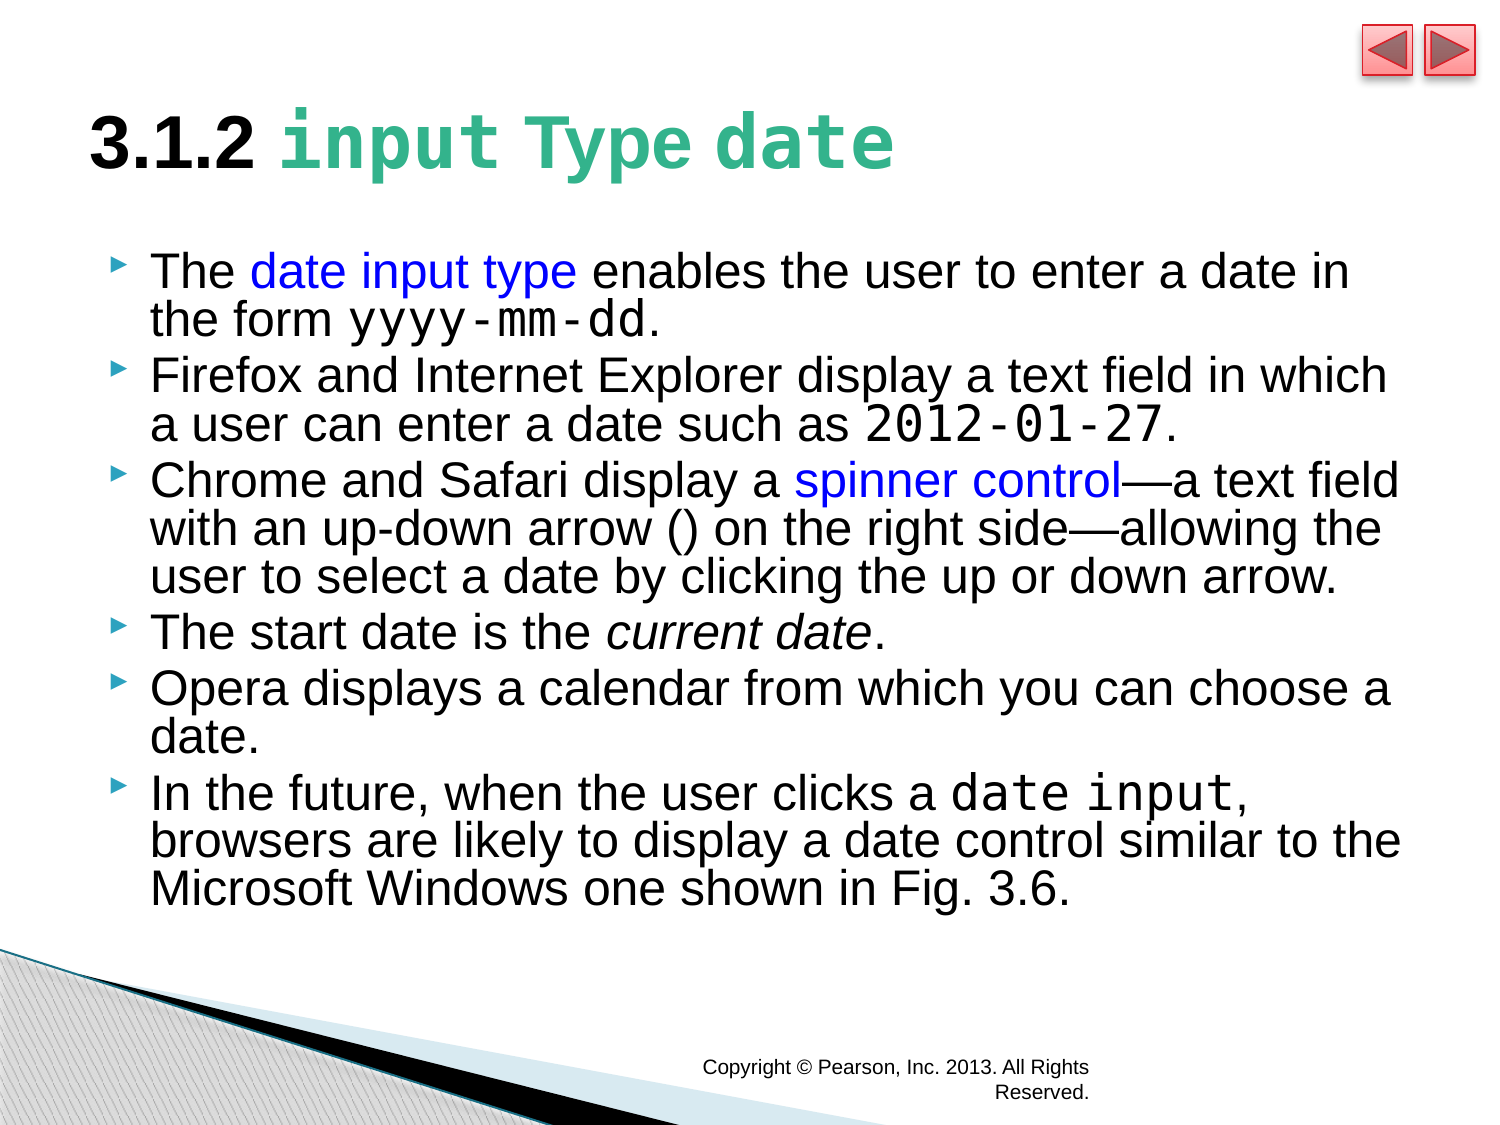

# 3.1.2 input Type date
The date input type enables the user to enter a date in the form yyyy-mm-dd.
Firefox and Internet Explorer display a text field in which a user can enter a date such as 2012-01-27.
Chrome and Safari display a spinner control—a text field with an up-down arrow () on the right side—allowing the user to select a date by clicking the up or down arrow.
The start date is the current date.
Opera displays a calendar from which you can choose a date.
In the future, when the user clicks a date input, browsers are likely to display a date control similar to the Microsoft Windows one shown in Fig. 3.6.

Copyright © Pearson, Inc. 2013. All Rights Reserved.